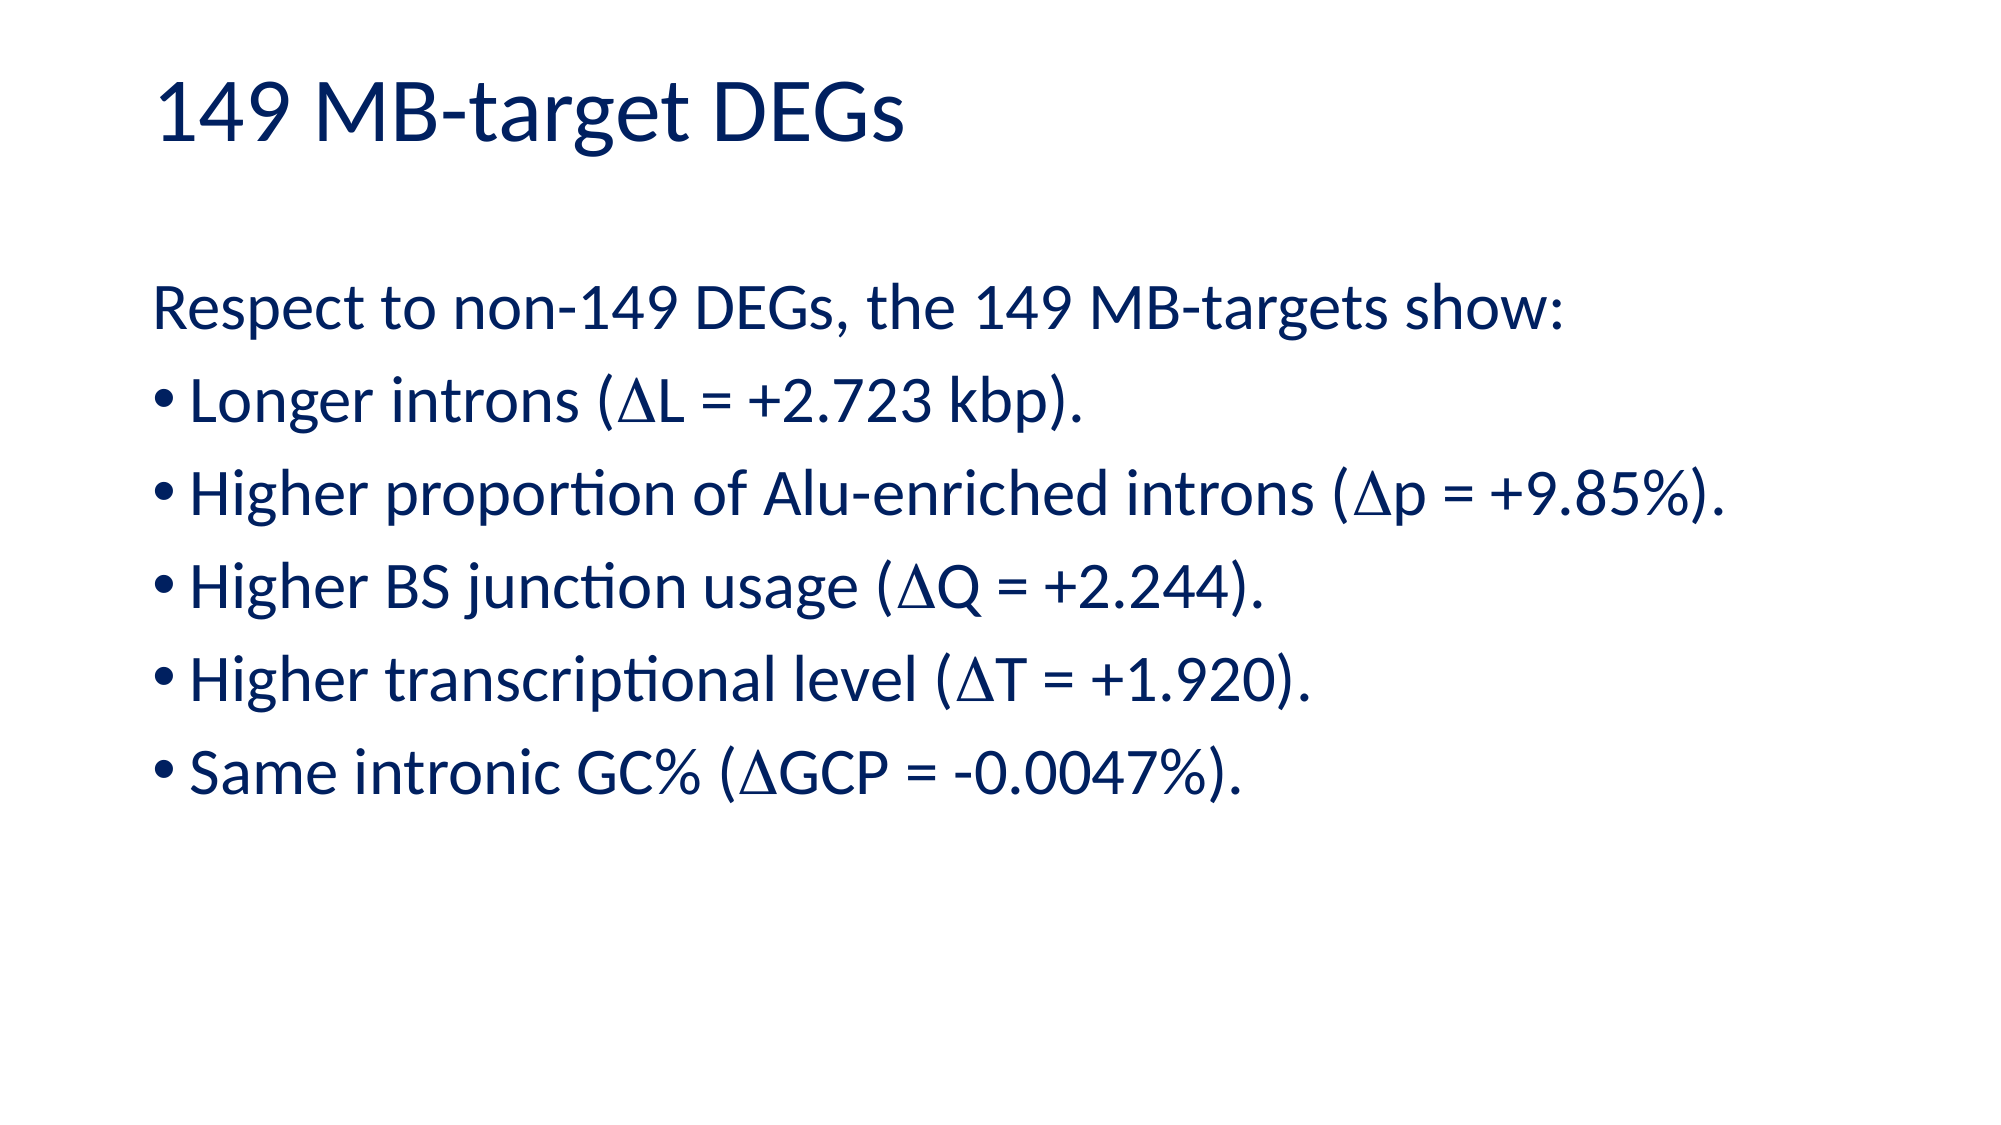

# 149 MB-target DEGs
Respect to non-149 DEGs, the 149 MB-targets show:
Longer introns (ΔL = +2.723 kbp).
Higher proportion of Alu-enriched introns (Δp = +9.85%).
Higher BS junction usage (ΔQ = +2.244).
Higher transcriptional level (ΔT = +1.920).
Same intronic GC% (ΔGCP = -0.0047%).